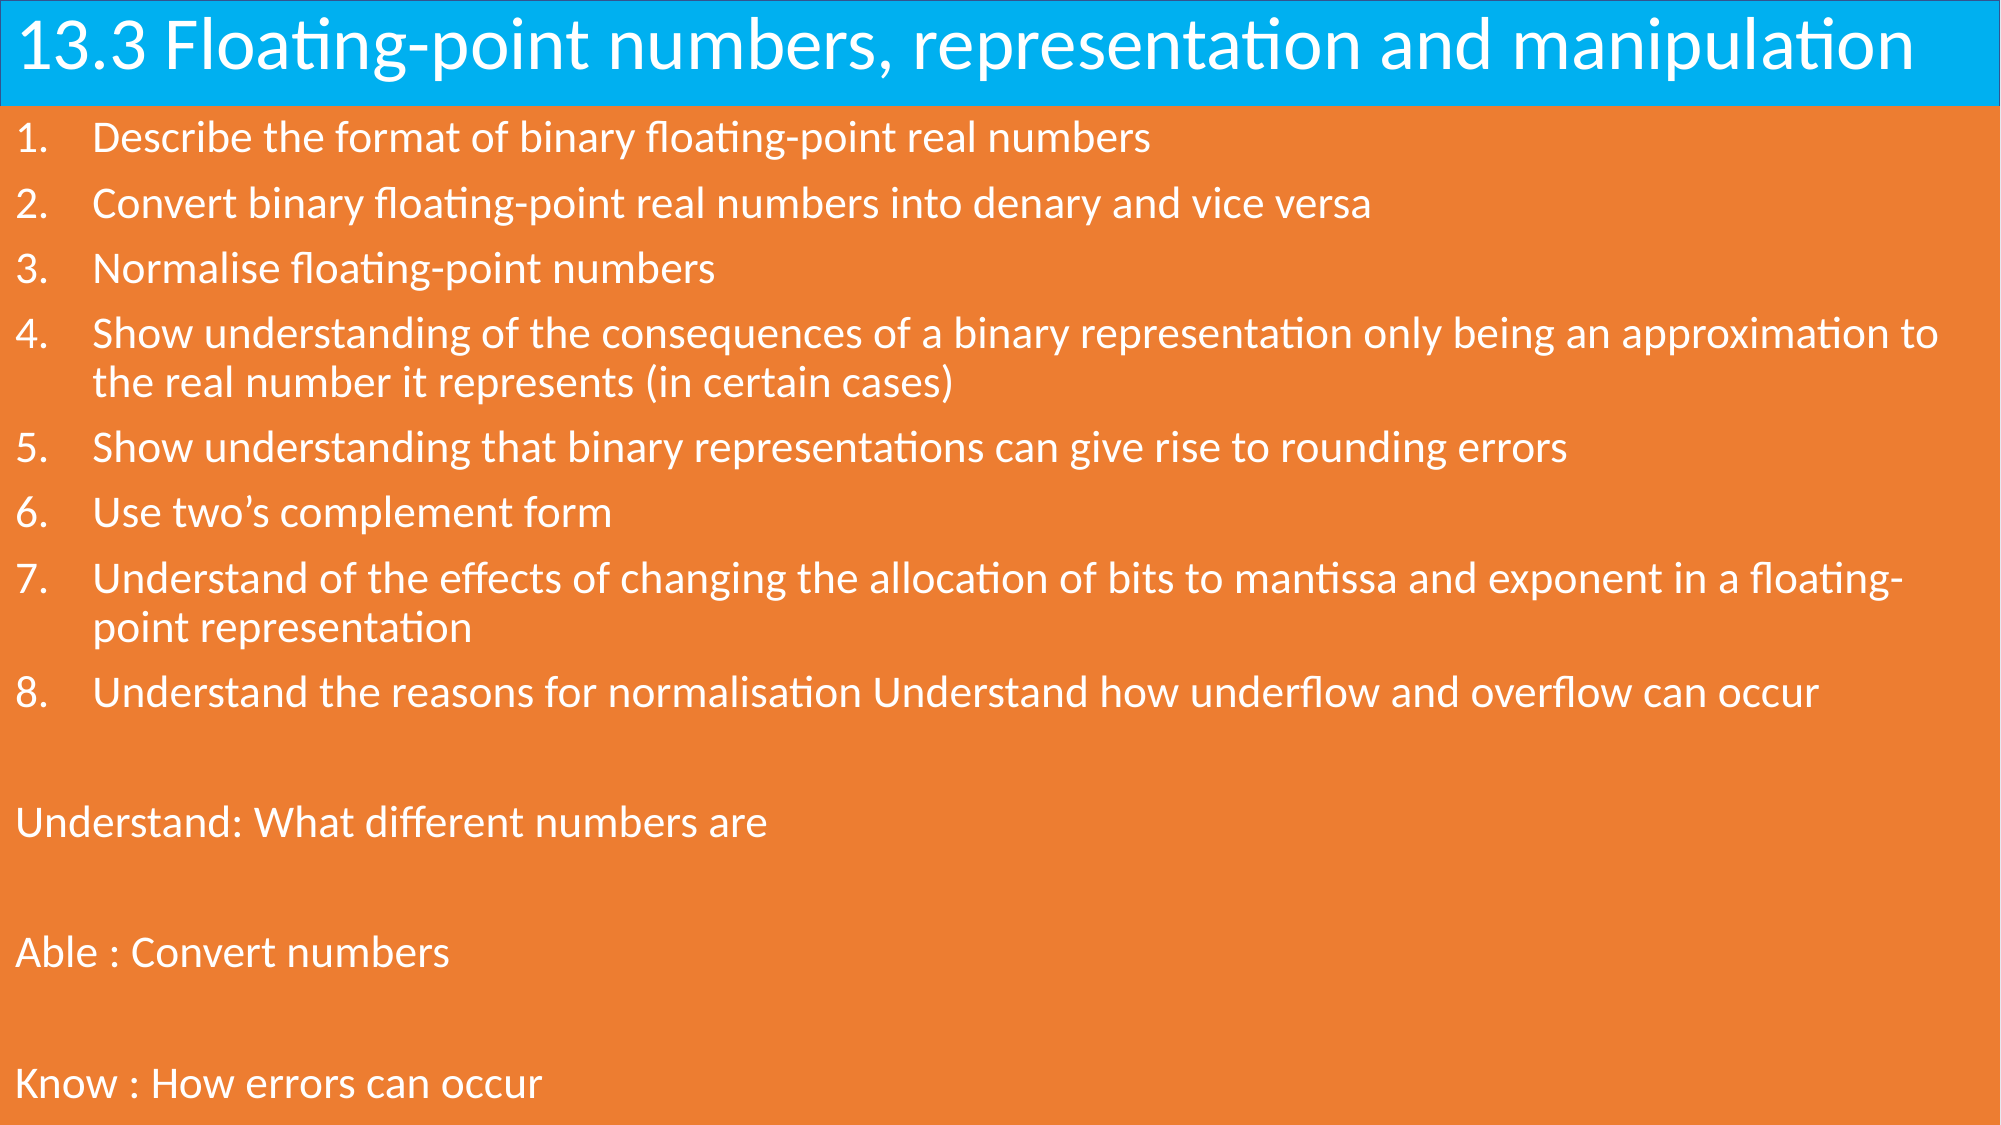

# 13.3 Floating-point numbers, representation and manipulation
Describe the format of binary floating-point real numbers
Convert binary floating-point real numbers into denary and vice versa
Normalise floating-point numbers
Show understanding of the consequences of a binary representation only being an approximation to the real number it represents (in certain cases)
Show understanding that binary representations can give rise to rounding errors
Use two’s complement form
Understand of the effects of changing the allocation of bits to mantissa and exponent in a floating-point representation
Understand the reasons for normalisation Understand how underflow and overflow can occur

Understand: What different numbers are

Able : Convert numbers

Know : How errors can occur